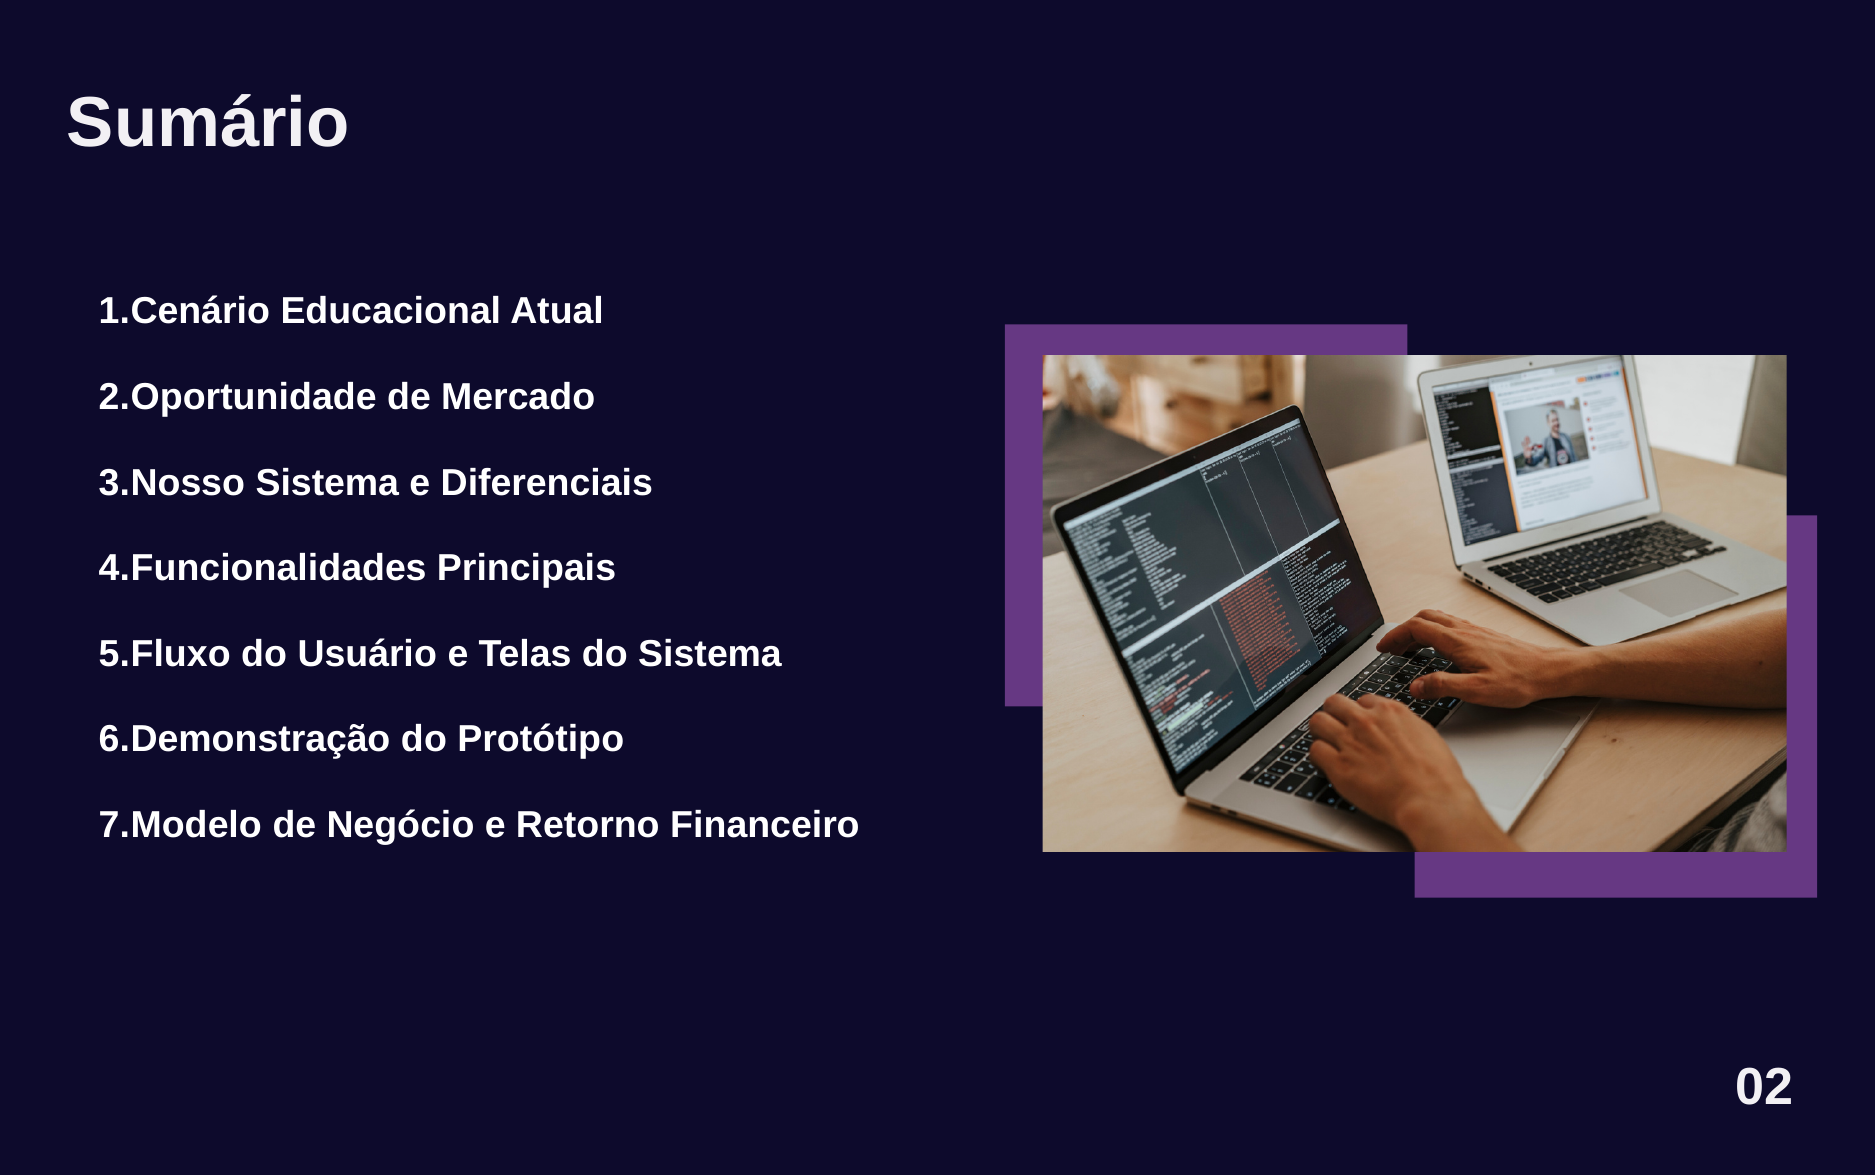

Sumário
Cenário Educacional Atual
Oportunidade de Mercado
Nosso Sistema e Diferenciais
Funcionalidades Principais
Fluxo do Usuário e Telas do Sistema
Demonstração do Protótipo
Modelo de Negócio e Retorno Financeiro

02